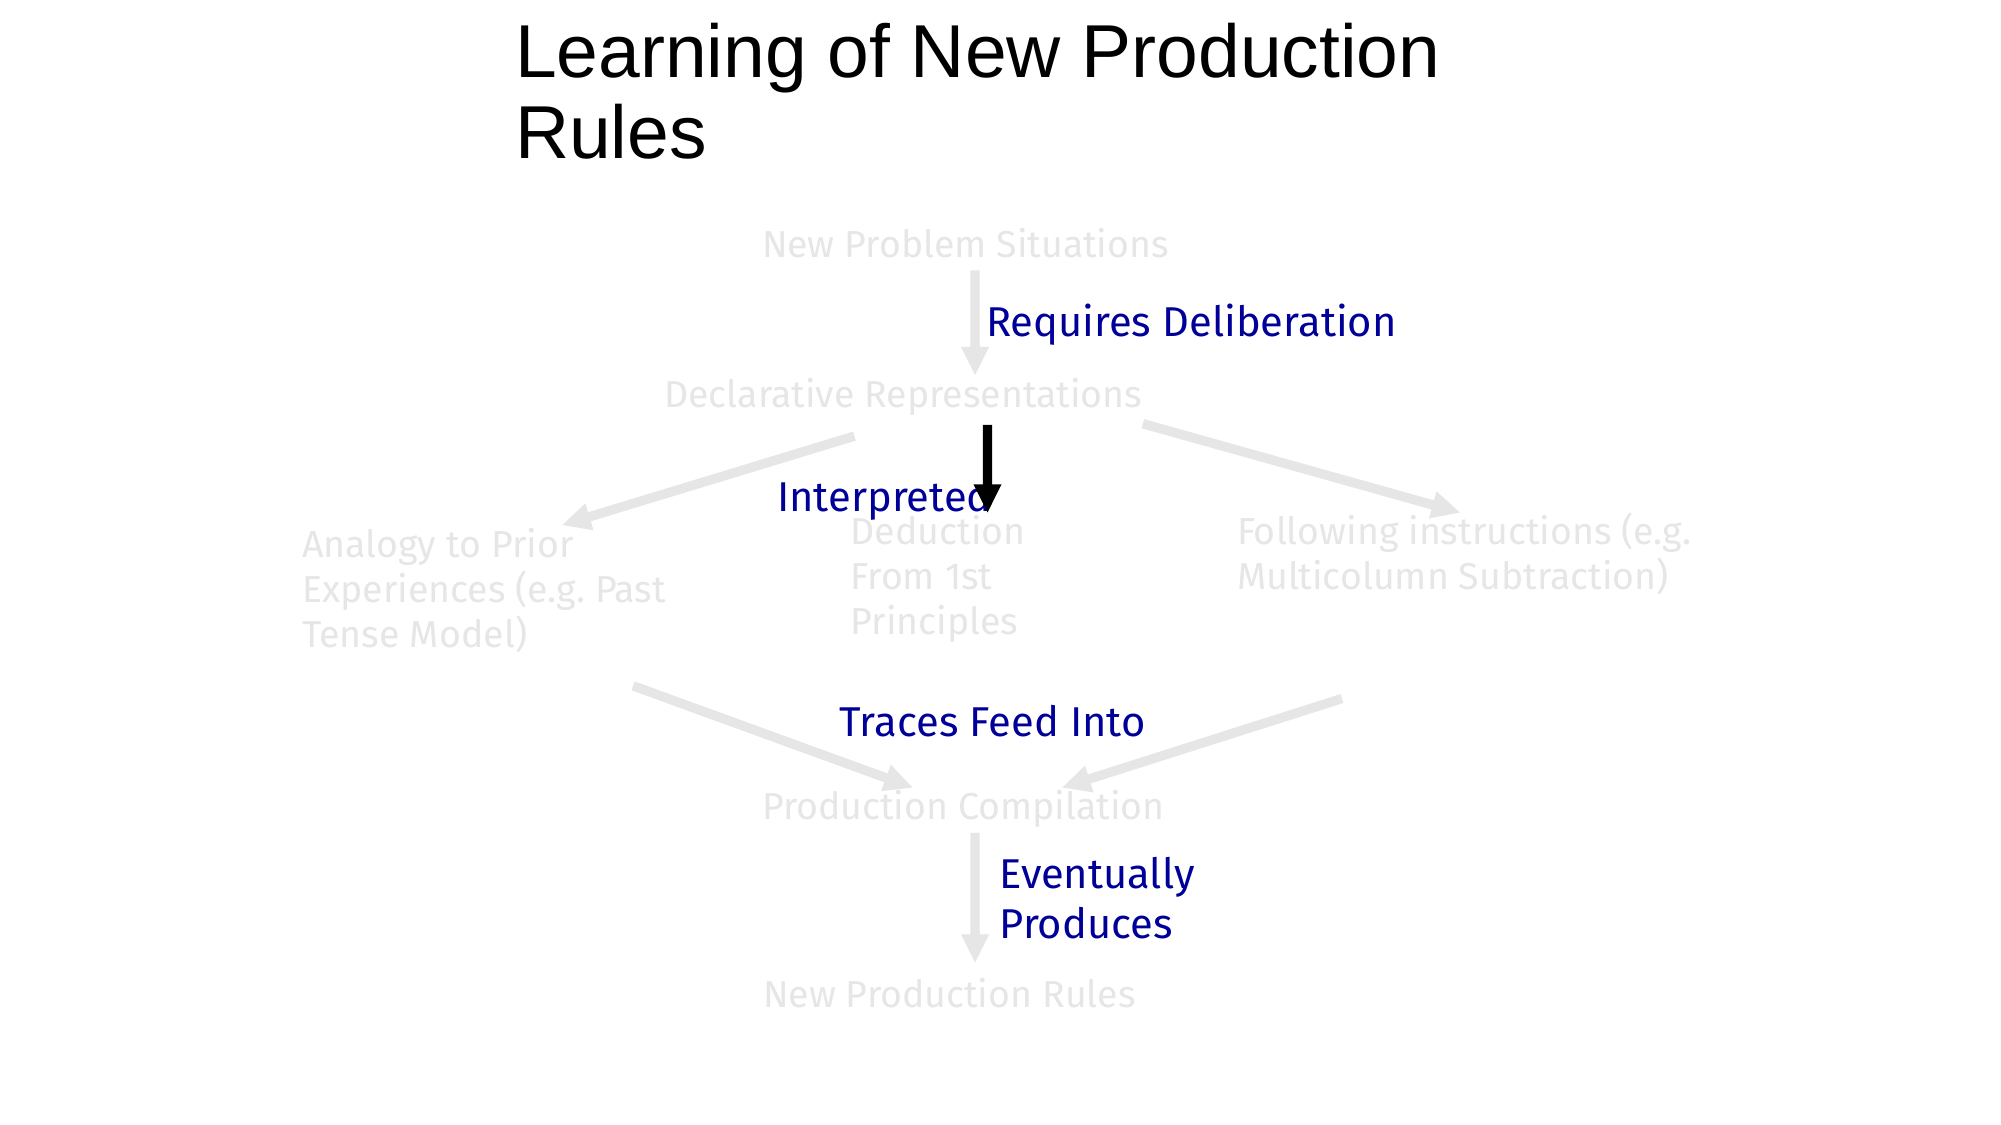

# Learning of New Production Rules
New Problem Situations

Requires Deliberation
Declarative Representations

Deduction
From 1st
Principles

Following instructions (e.g. Multicolumn Subtraction)

Interpreted
Analogy to Prior Experiences (e.g. Past Tense Model)

Traces Feed Into

Production Compilation

Eventually
Produces
New Production Rules